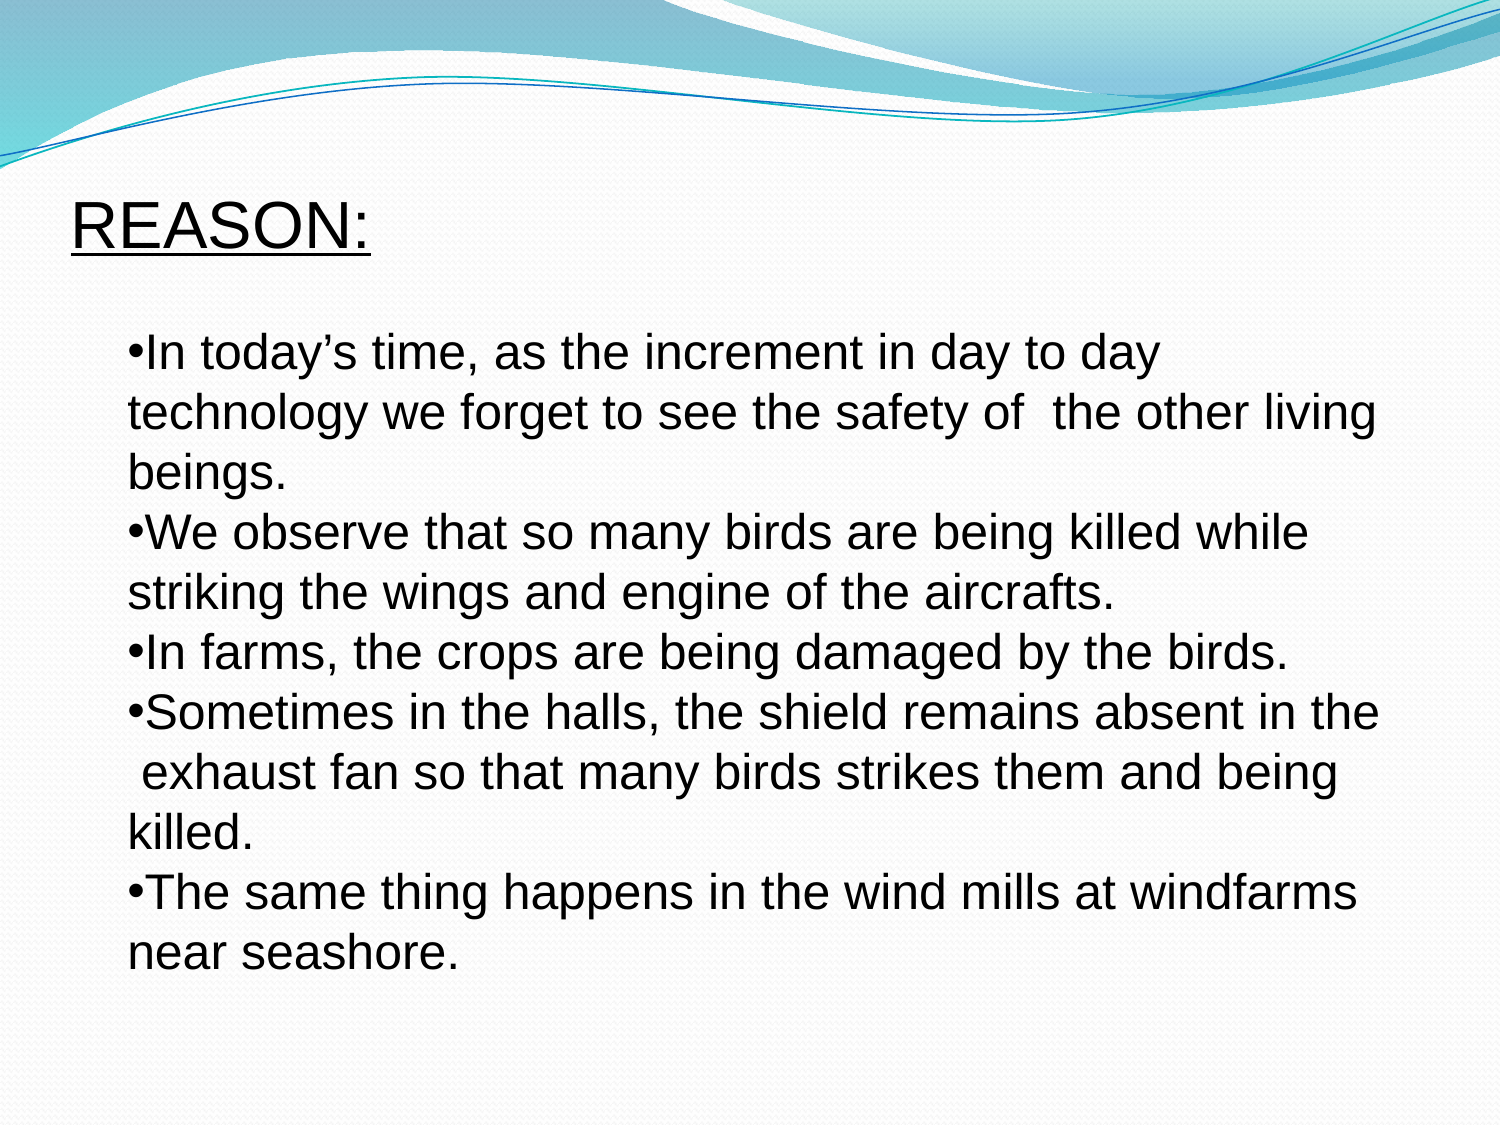

REASON:
In today’s time, as the increment in day to day technology we forget to see the safety of  the other living beings.
We observe that so many birds are being killed while striking the wings and engine of the aircrafts.
In farms, the crops are being damaged by the birds.
Sometimes in the halls, the shield remains absent in the  exhaust fan so that many birds strikes them and being killed.
The same thing happens in the wind mills at windfarms near seashore.